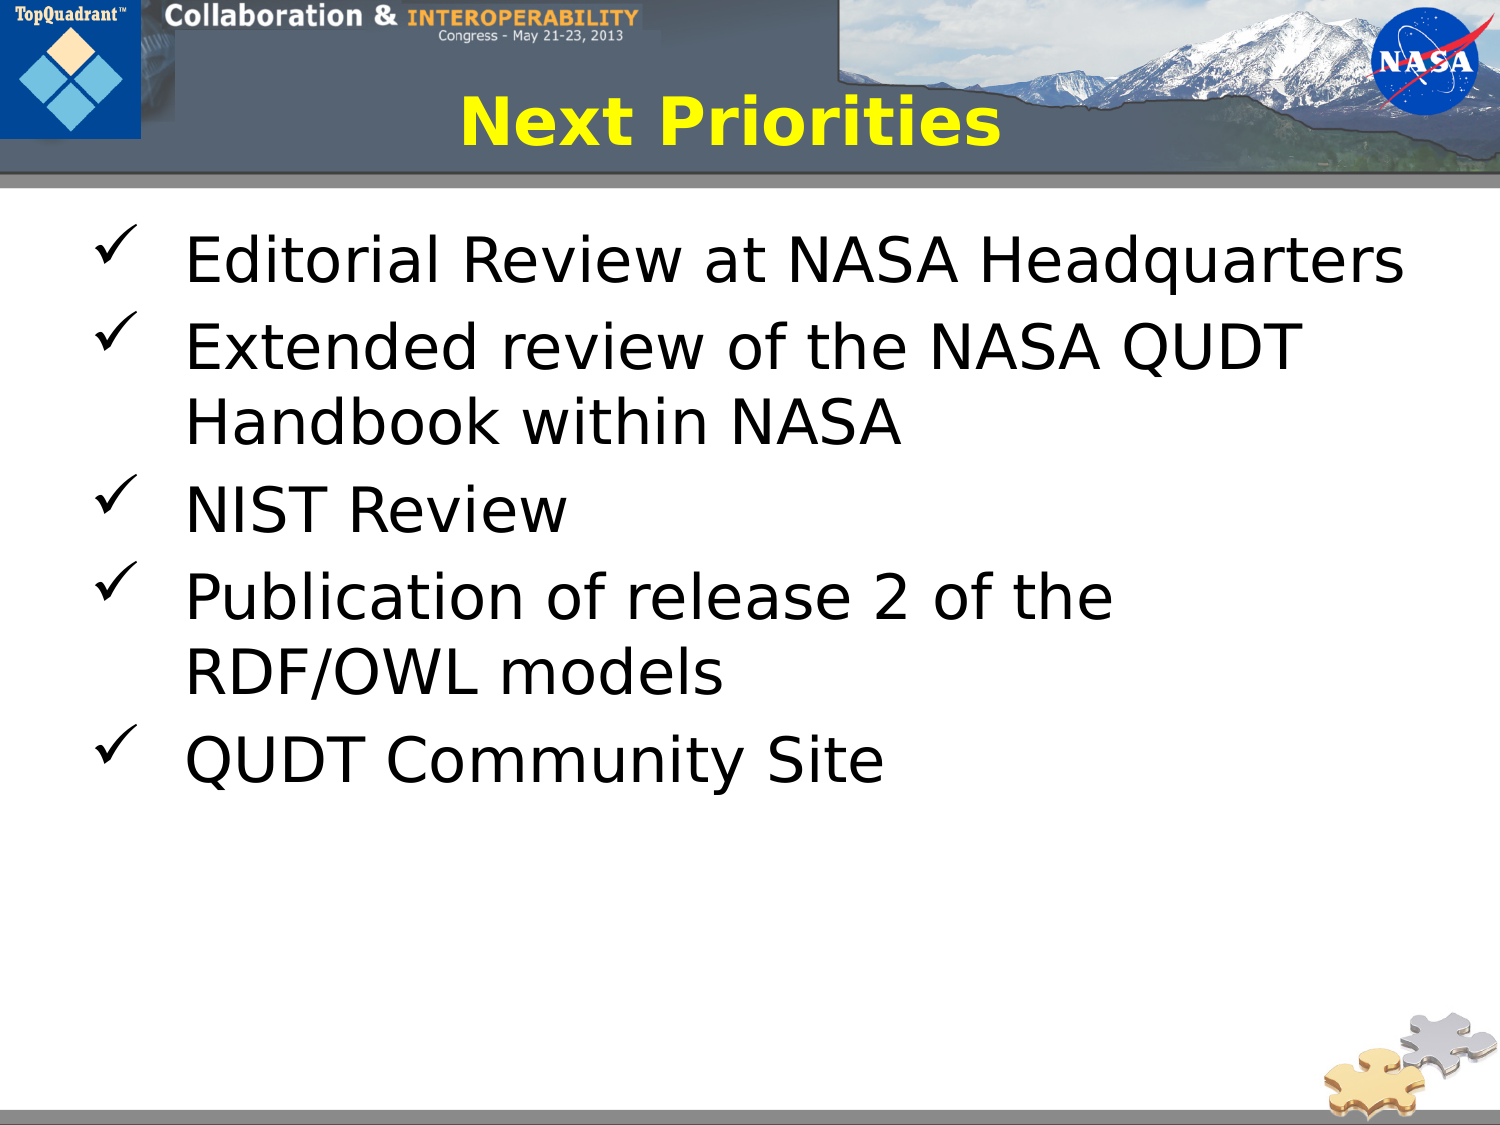

# Next Priorities
Editorial Review at NASA Headquarters
Extended review of the NASA QUDT Handbook within NASA
NIST Review
Publication of release 2 of the RDF/OWL models
QUDT Community Site